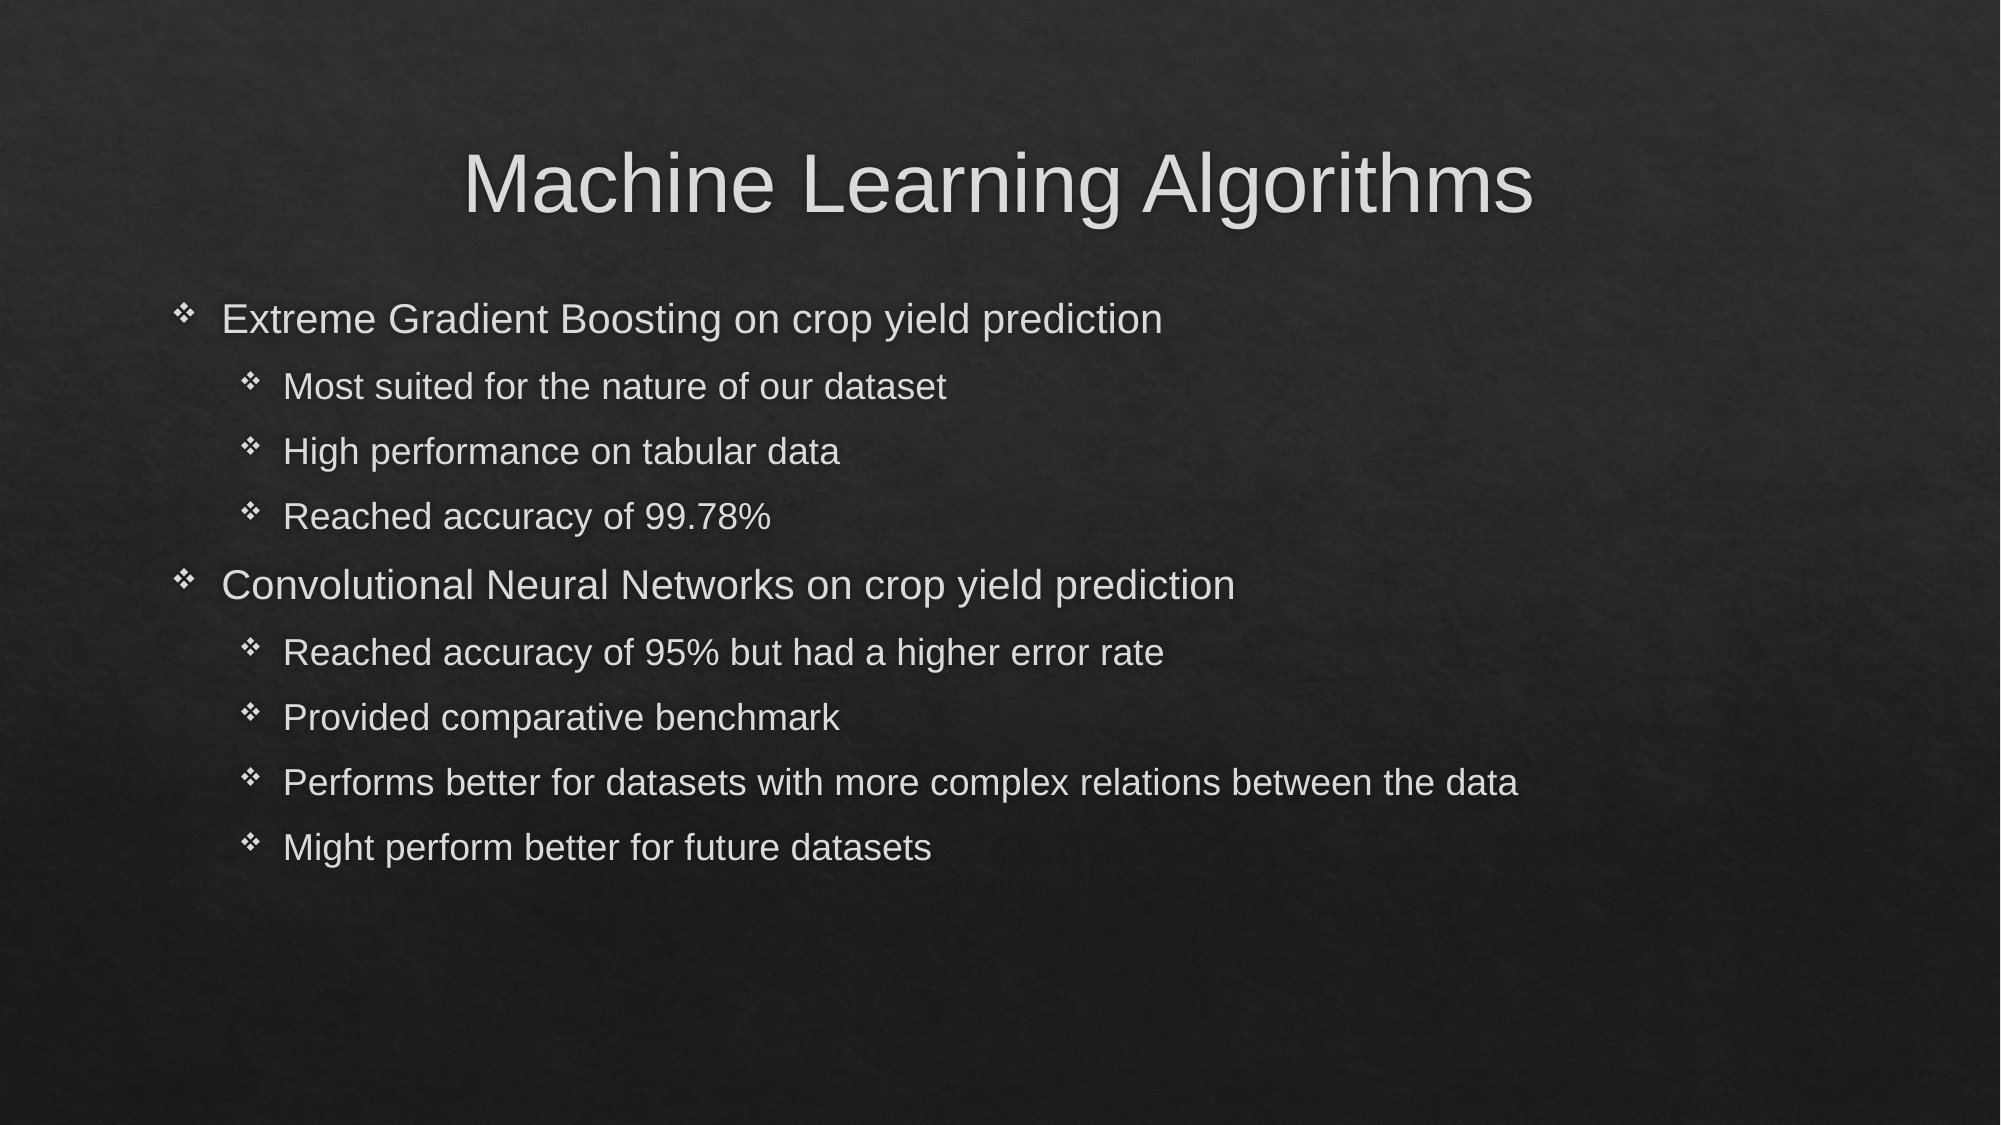

# Machine Learning Algorithms
Extreme Gradient Boosting on crop yield prediction
Most suited for the nature of our dataset
High performance on tabular data
Reached accuracy of 99.78%
Convolutional Neural Networks on crop yield prediction
Reached accuracy of 95% but had a higher error rate
Provided comparative benchmark
Performs better for datasets with more complex relations between the data
Might perform better for future datasets